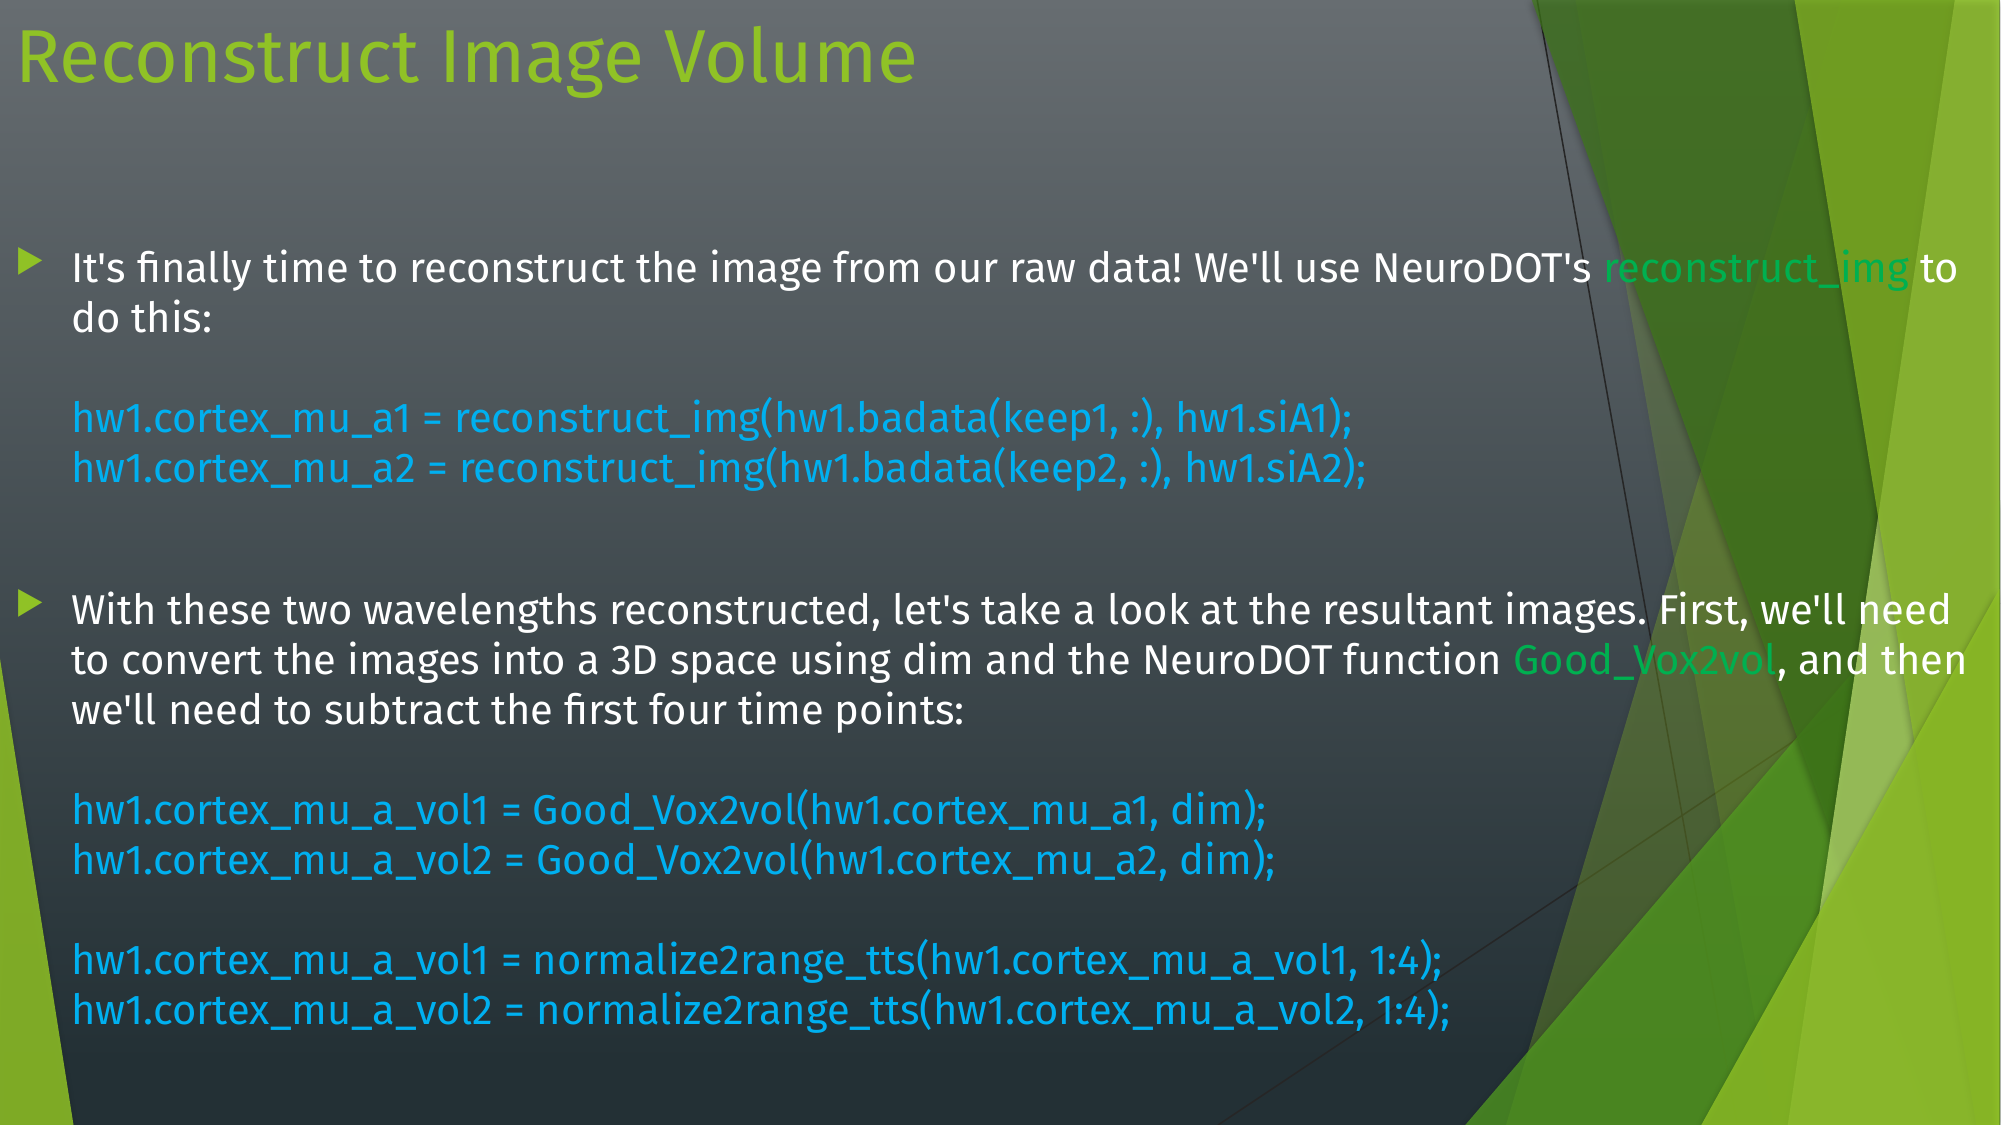

# Reconstruct Image Volume
It's finally time to reconstruct the image from our raw data! We'll use NeuroDOT's reconstruct_img to do this:
hw1.cortex_mu_a1 = reconstruct_img(hw1.badata(keep1, :), hw1.siA1);
hw1.cortex_mu_a2 = reconstruct_img(hw1.badata(keep2, :), hw1.siA2);

With these two wavelengths reconstructed, let's take a look at the resultant images. First, we'll need to convert the images into a 3D space using dim and the NeuroDOT function Good_Vox2vol, and then we'll need to subtract the first four time points:
hw1.cortex_mu_a_vol1 = Good_Vox2vol(hw1.cortex_mu_a1, dim);
hw1.cortex_mu_a_vol2 = Good_Vox2vol(hw1.cortex_mu_a2, dim);
hw1.cortex_mu_a_vol1 = normalize2range_tts(hw1.cortex_mu_a_vol1, 1:4);
hw1.cortex_mu_a_vol2 = normalize2range_tts(hw1.cortex_mu_a_vol2, 1:4);